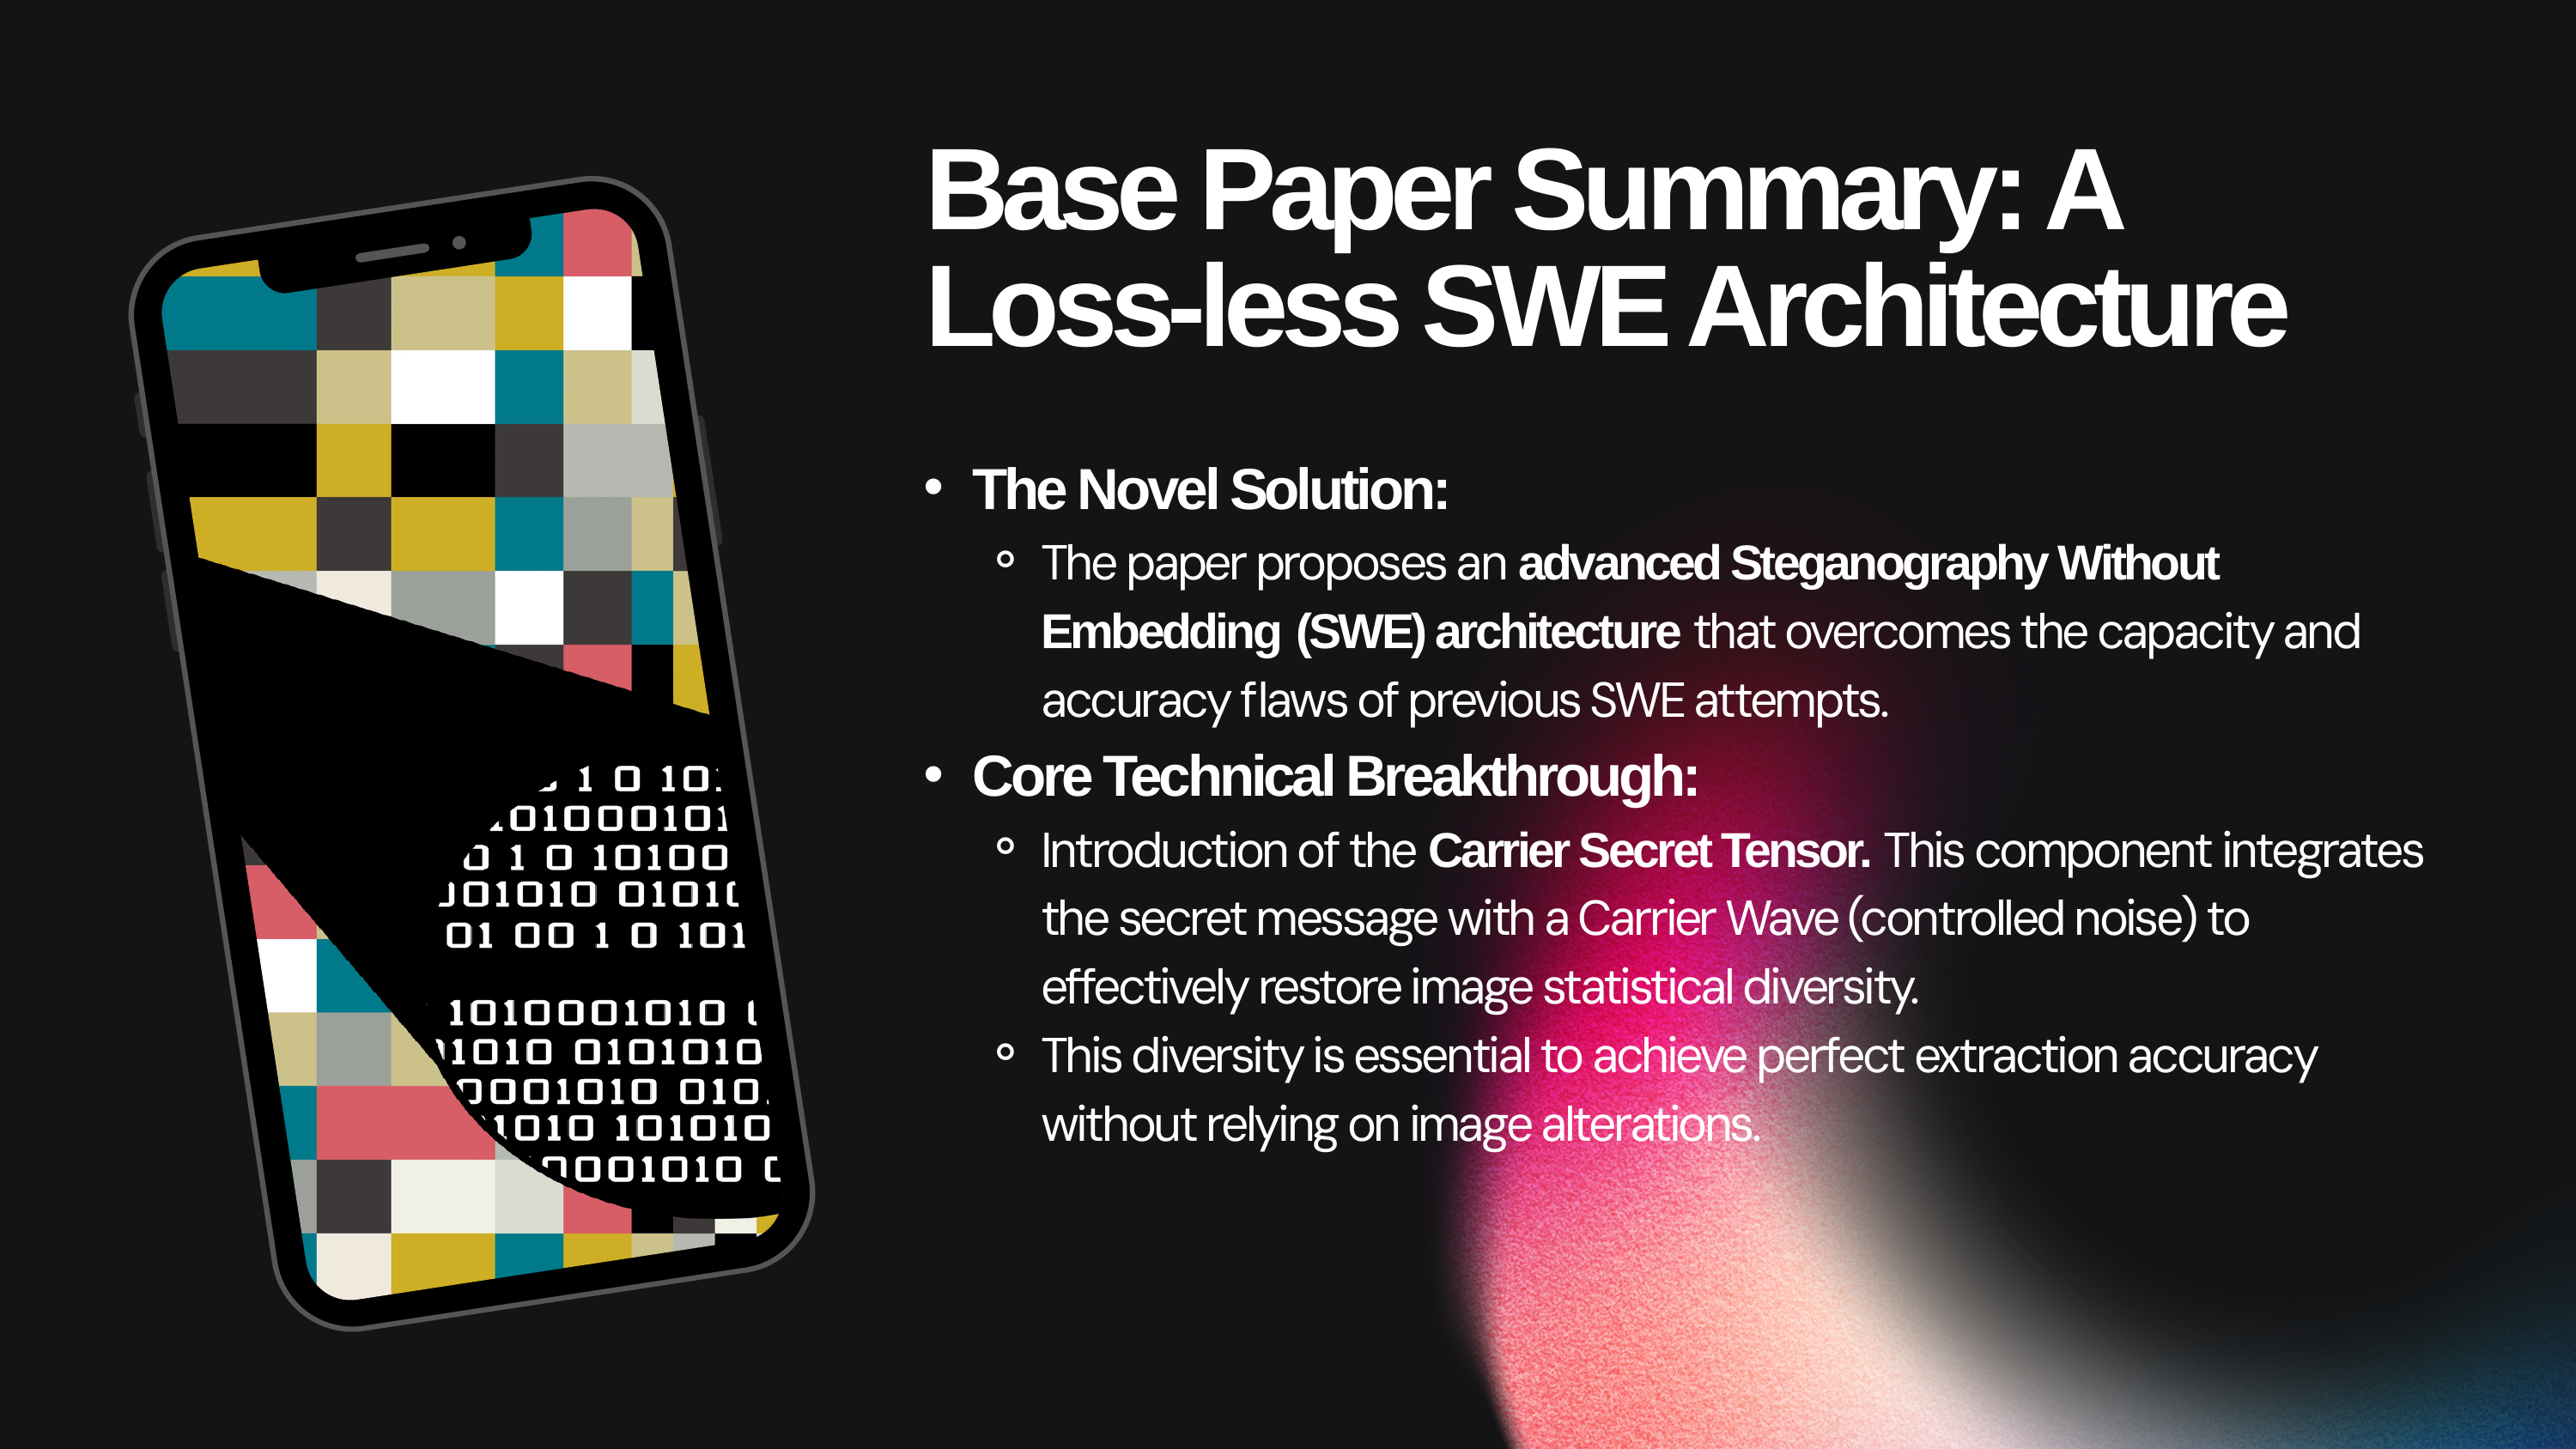

Base Paper Summary: A Loss-less SWE Architecture

The Novel Solution:
The paper proposes an advanced Steganography Without Embedding (SWE) architecture that overcomes the capacity and accuracy flaws of previous SWE attempts.
Core Technical Breakthrough:
Introduction of the Carrier Secret Tensor. This component integrates the secret message with a Carrier Wave (controlled noise) to effectively restore image statistical diversity.
This diversity is essential to achieve perfect extraction accuracy without relying on image alterations.